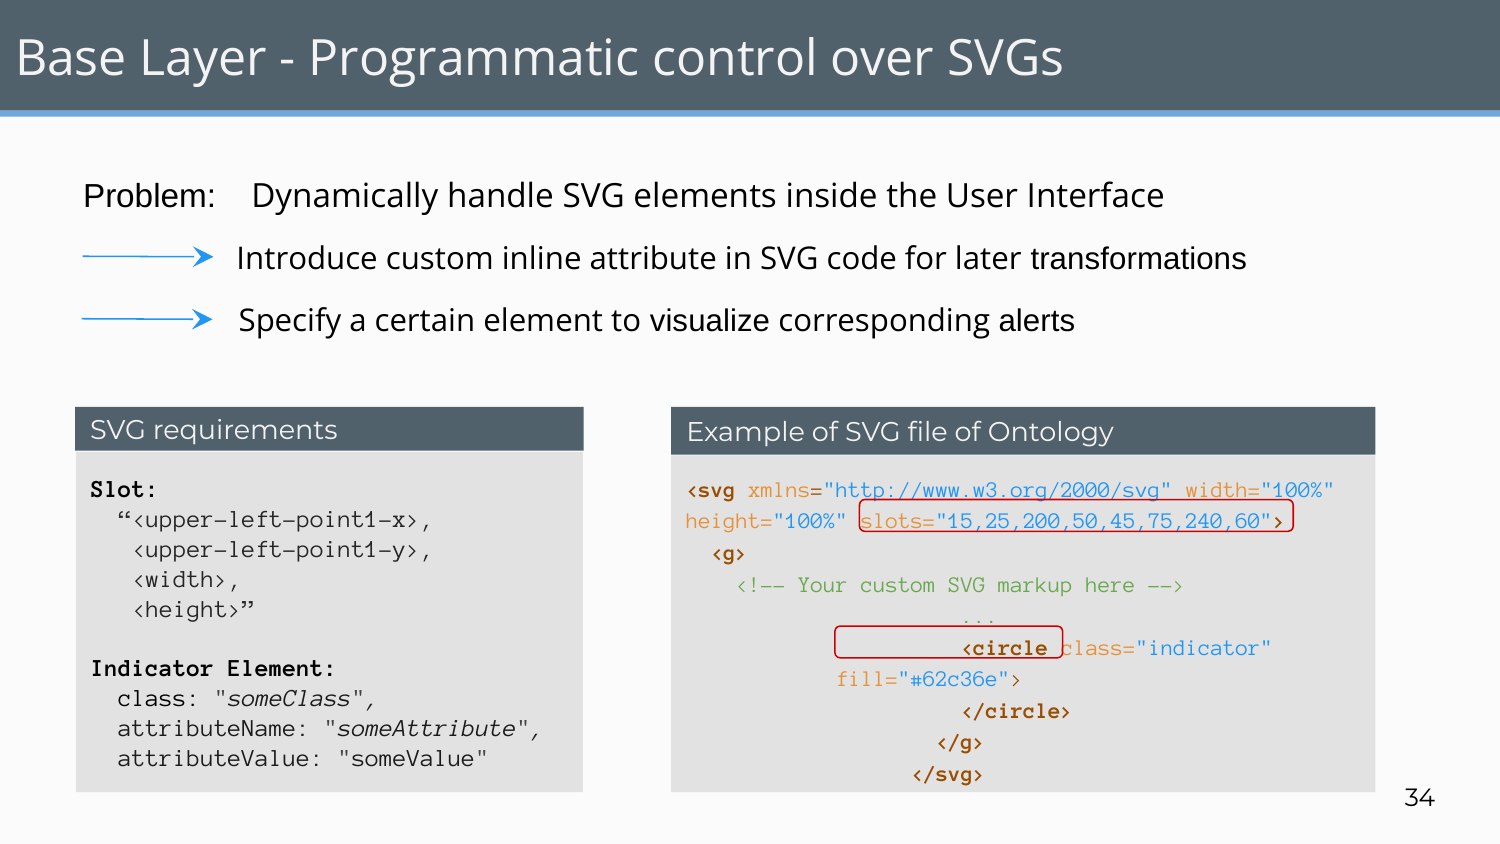

# Base Layer - Programmatic control over SVGs

   Problem:    Dynamically handle SVG elements inside the User Interface
 Introduce custom inline attribute in SVG code for later transformations
  Specify a certain element to visualize corresponding alerts
Example of SVG file of Ontology
<svg xmlns="http://www.w3.org/2000/svg" width="100%" height="100%" slots="15,25,200,50,45,75,240,60">
  <g>
    <!-- Your custom SVG markup here -->
    ...
    <circle class="indicator" fill="#62c36e">
    </circle>
  </g>
</svg>

SVG requirements
Slot:
  “<upper-left-point1-x>,
   <upper-left-point1-y>,
   <width>,
   <height>”

Indicator Element:
  class: "someClass",
  attributeName: "someAttribute",
  attributeValue: "someValue"

34